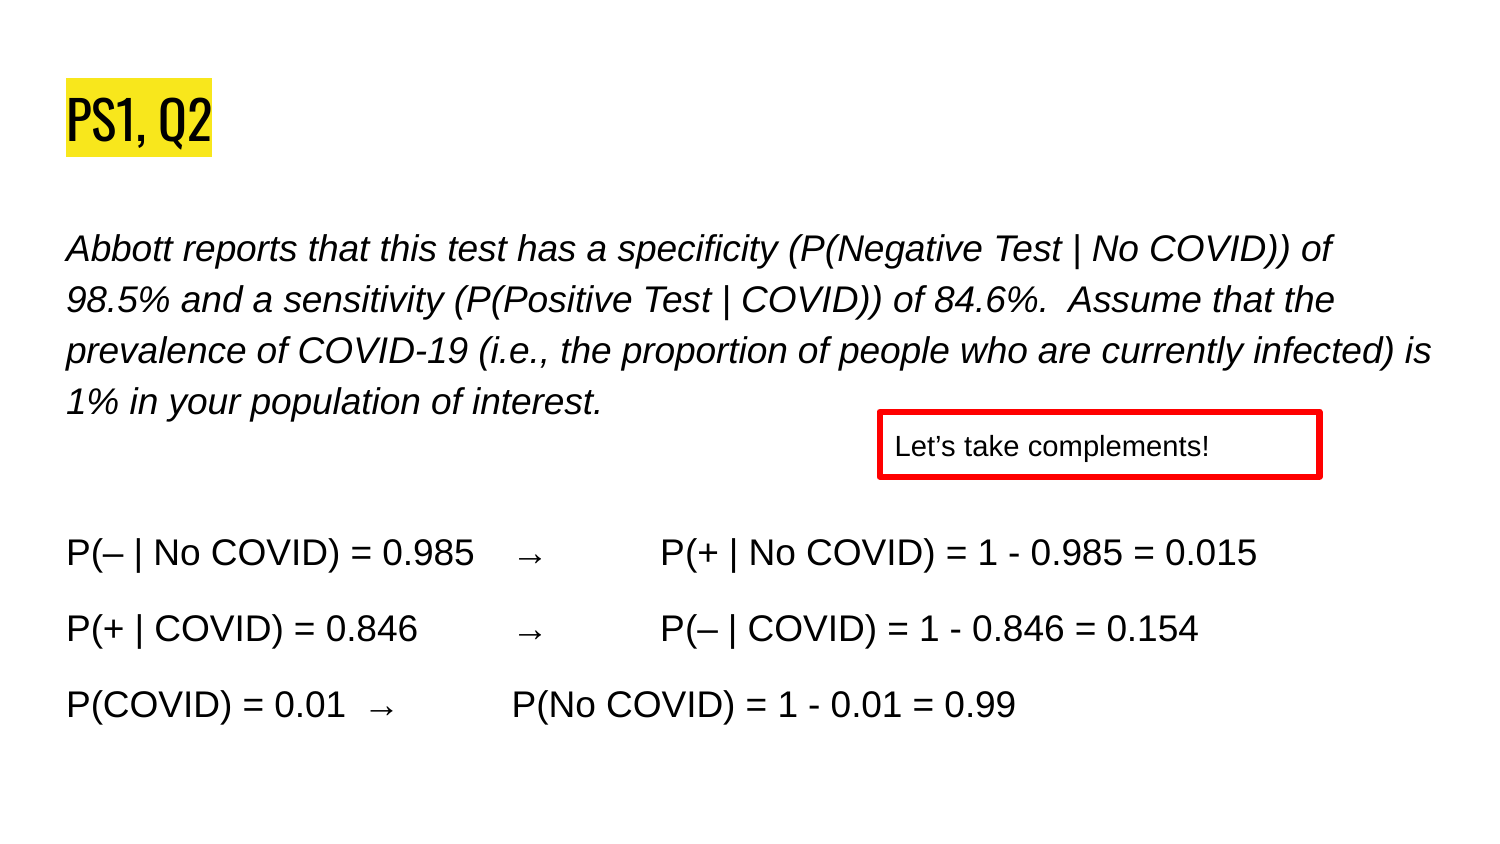

# PS1, Q2
Abbott reports that this test has a specificity (P(Negative Test | No COVID)) of 98.5% and a sensitivity (P(Positive Test | COVID)) of 84.6%.  Assume that the prevalence of COVID-19 (i.e., the proportion of people who are currently infected) is 1% in your population of interest.

P(– | No COVID) = 0.985		→ 		P(+ | No COVID) = 1 - 0.985 = 0.015
P(+ | COVID) = 0.846		→ 		P(– | COVID) = 1 - 0.846 = 0.154
P(COVID) = 0.01				→ 		P(No COVID) = 1 - 0.01 = 0.99
Let’s take complements!